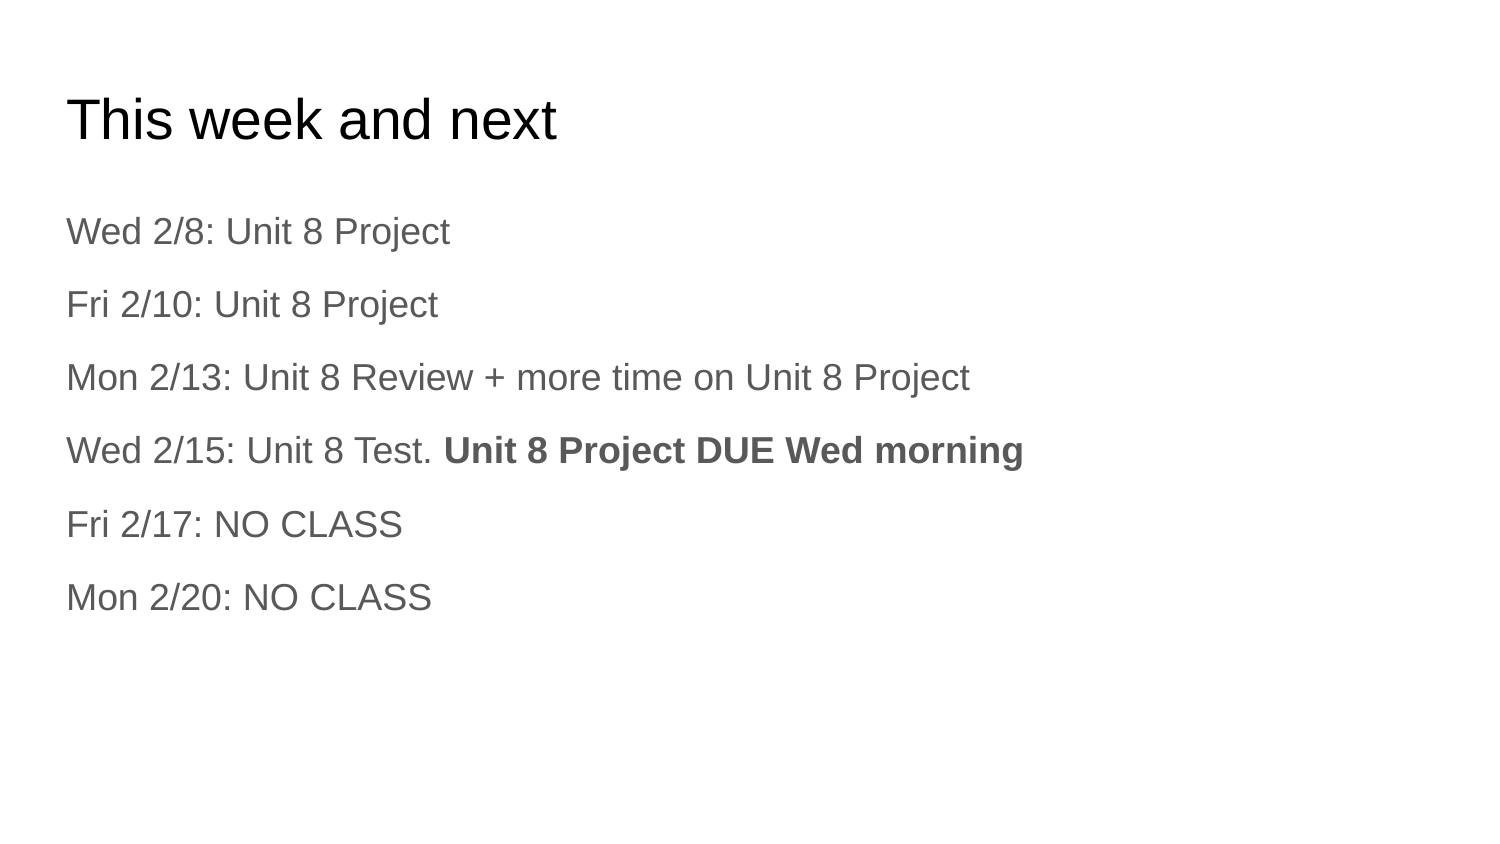

# This week and next
Wed 2/8: Unit 8 Project
Fri 2/10: Unit 8 Project
Mon 2/13: Unit 8 Review + more time on Unit 8 Project
Wed 2/15: Unit 8 Test. Unit 8 Project DUE Wed morning
Fri 2/17: NO CLASS
Mon 2/20: NO CLASS